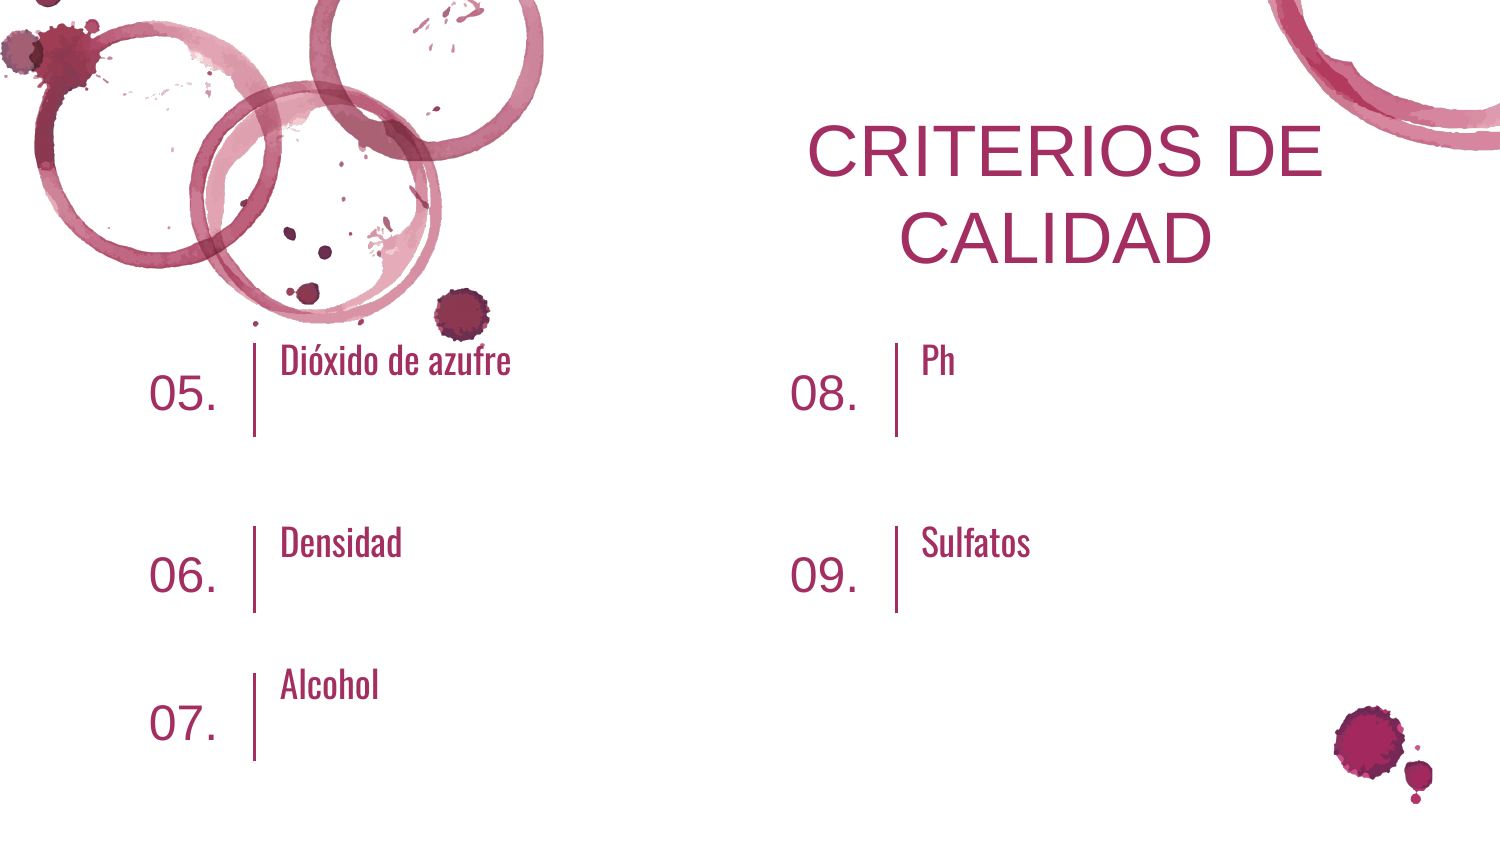

CRITERIOS DE CALIDAD
Dióxido de azufre
Ph
# 05.
08.
Densidad

Sulfatos
06.
09.
Alcohol

07.